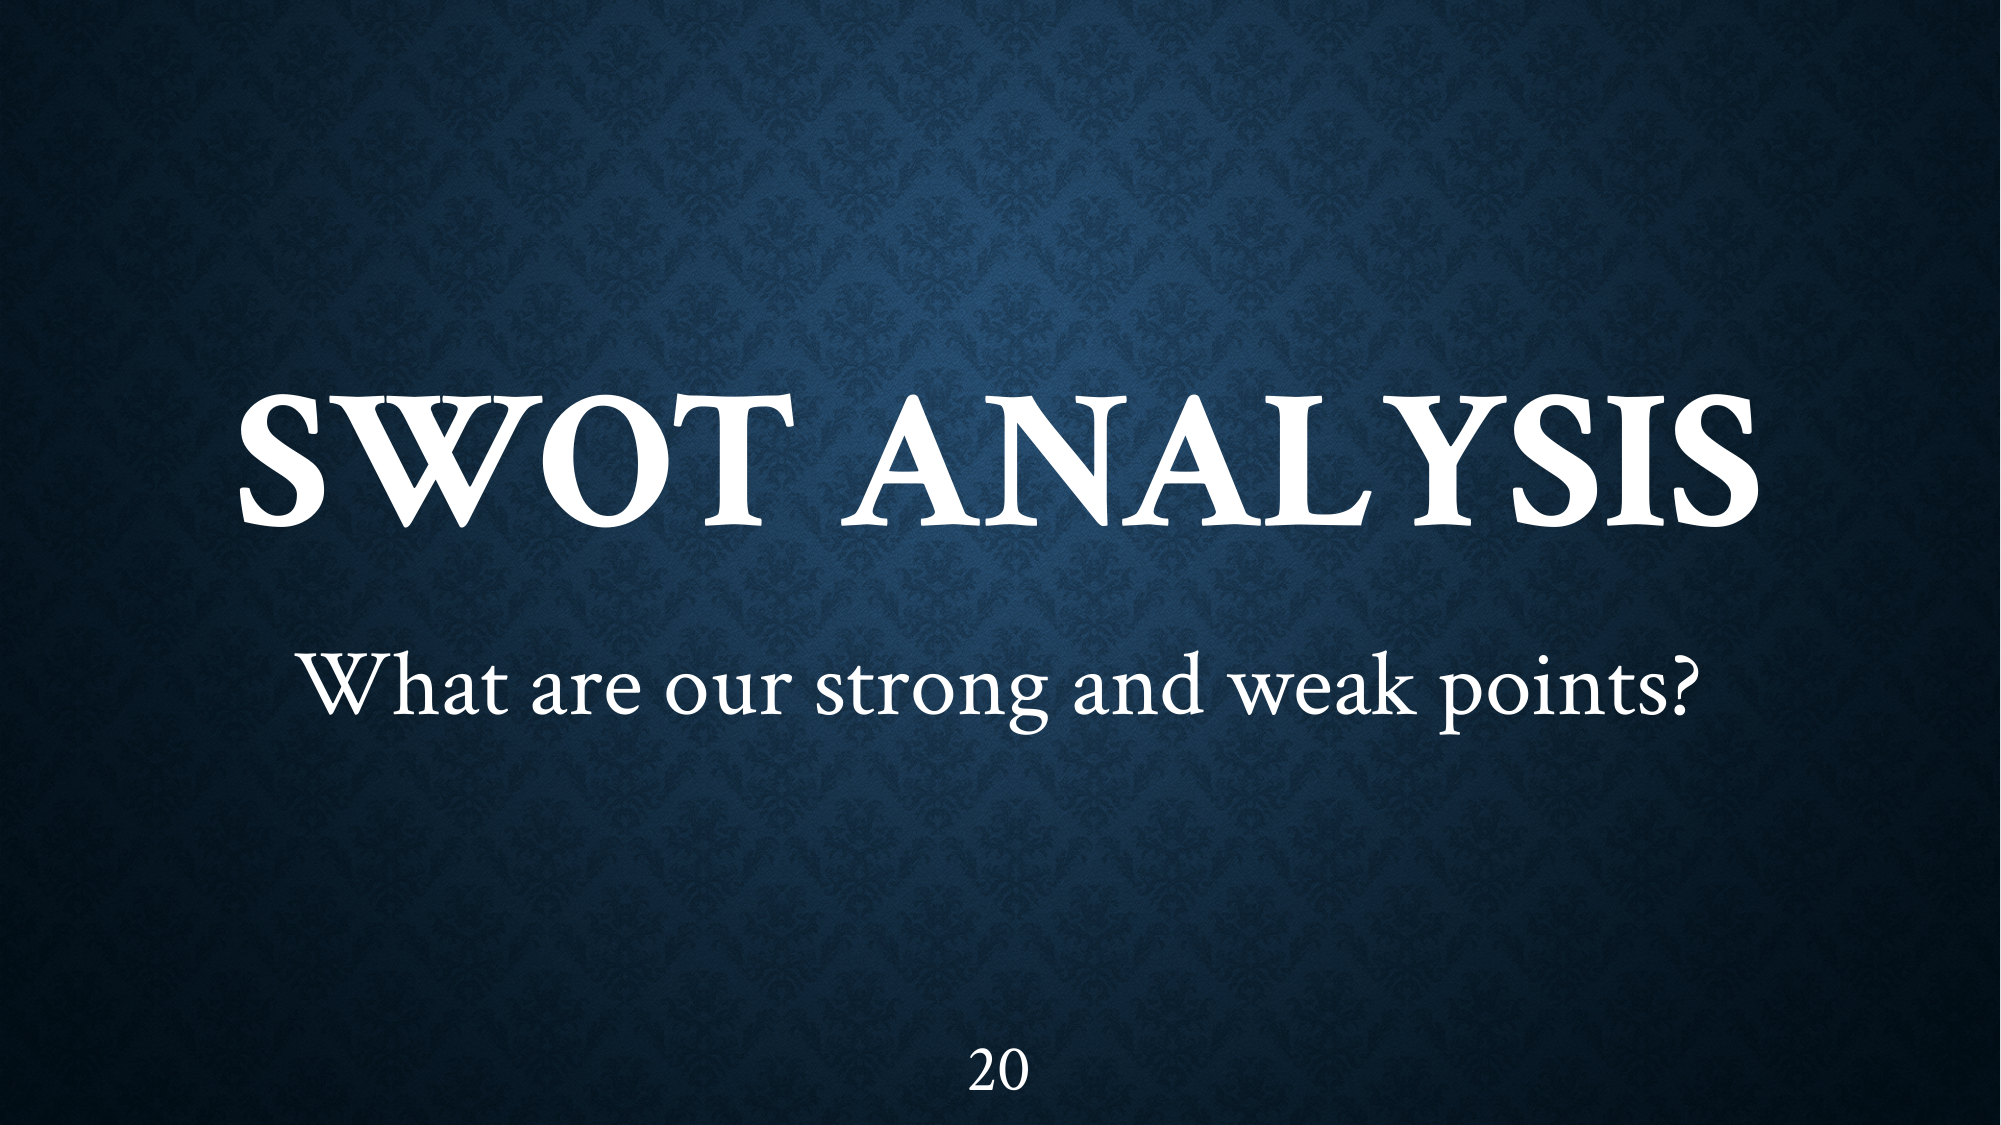

# SWOT analysis
What are our strong and weak points?
20